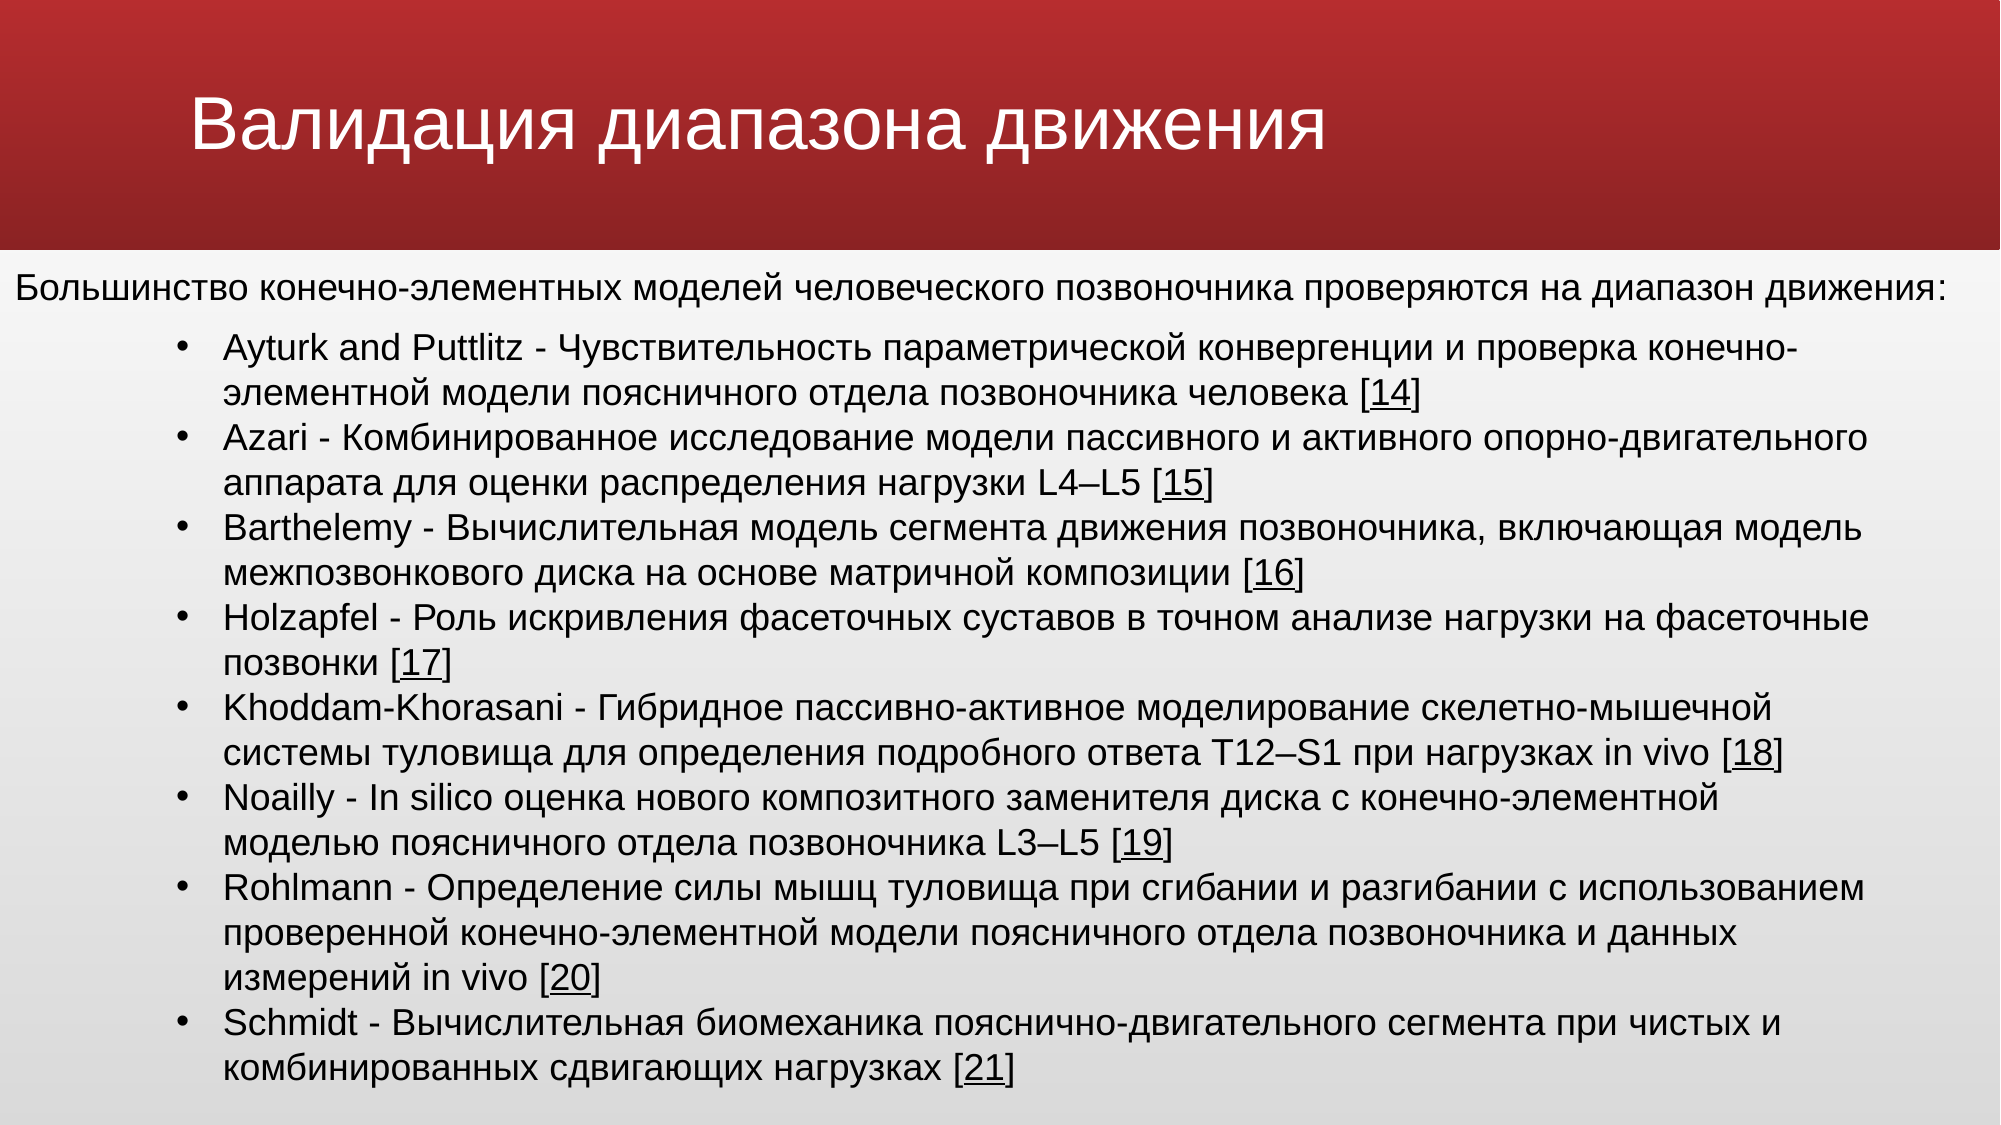

# Валидация диапазона движения
Большинство конечно-элементных моделей человеческого позвоночника проверяются на диапазон движения:
Ayturk and Puttlitz - Чувствительность параметрической конвергенции и проверка конечно-элементной модели поясничного отдела позвоночника человека [14]
Azari - Комбинированное исследование модели пассивного и активного опорно-двигательного аппарата для оценки распределения нагрузки L4–L5 [15]
Barthelemy - Вычислительная модель сегмента движения позвоночника, включающая модель межпозвонкового диска на основе матричной композиции [16]
Holzapfel - Роль искривления фасеточных суставов в точном анализе нагрузки на фасеточные позвонки [17]
Khoddam-Khorasani - Гибридное пассивно-активное моделирование скелетно-мышечной системы туловища для определения подробного ответа T12–S1 при нагрузках in vivo [18]
Noailly - In silico оценка нового композитного заменителя диска с конечно-элементной моделью поясничного отдела позвоночника L3–L5 [19]
Rohlmann - Определение силы мышц туловища при сгибании и разгибании с использованием проверенной конечно-элементной модели поясничного отдела позвоночника и данных измерений in vivo [20]
Schmidt - Вычислительная биомеханика пояснично-двигательного сегмента при чистых и комбинированных сдвигающих нагрузках [21]